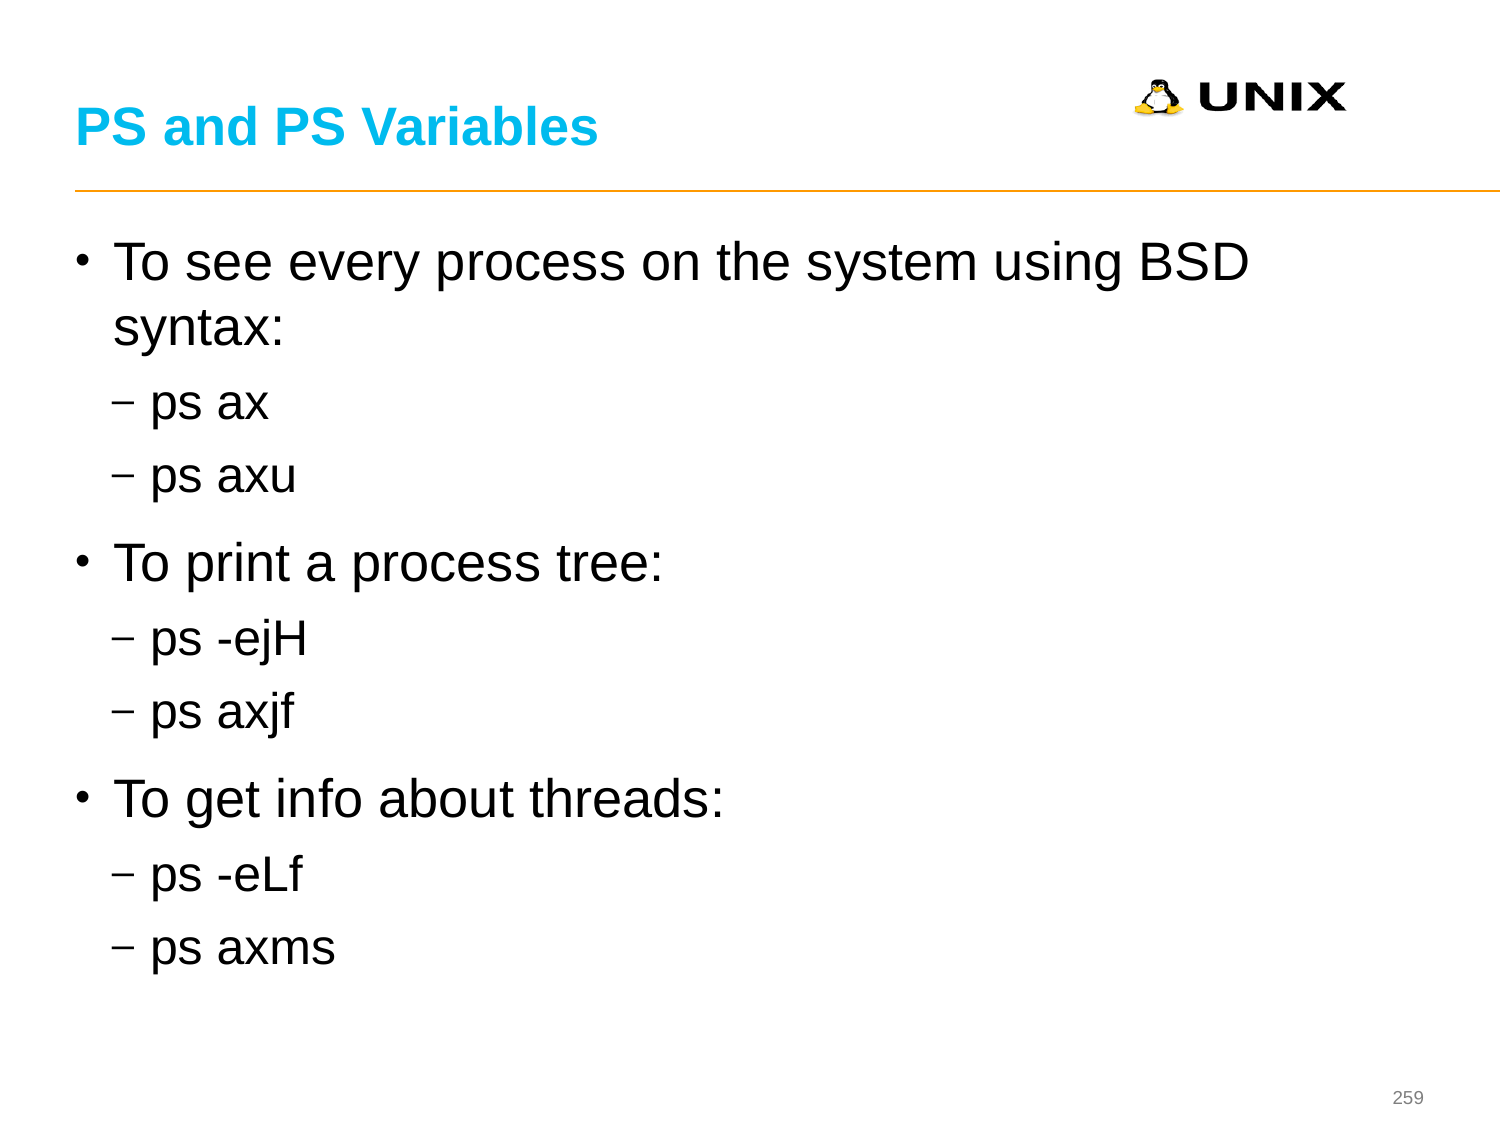

# PS and PS Variables
To see every process on the system using BSD syntax:
ps ax
ps axu
To print a process tree:
ps -ejH
ps axjf
To get info about threads:
ps -eLf
ps axms